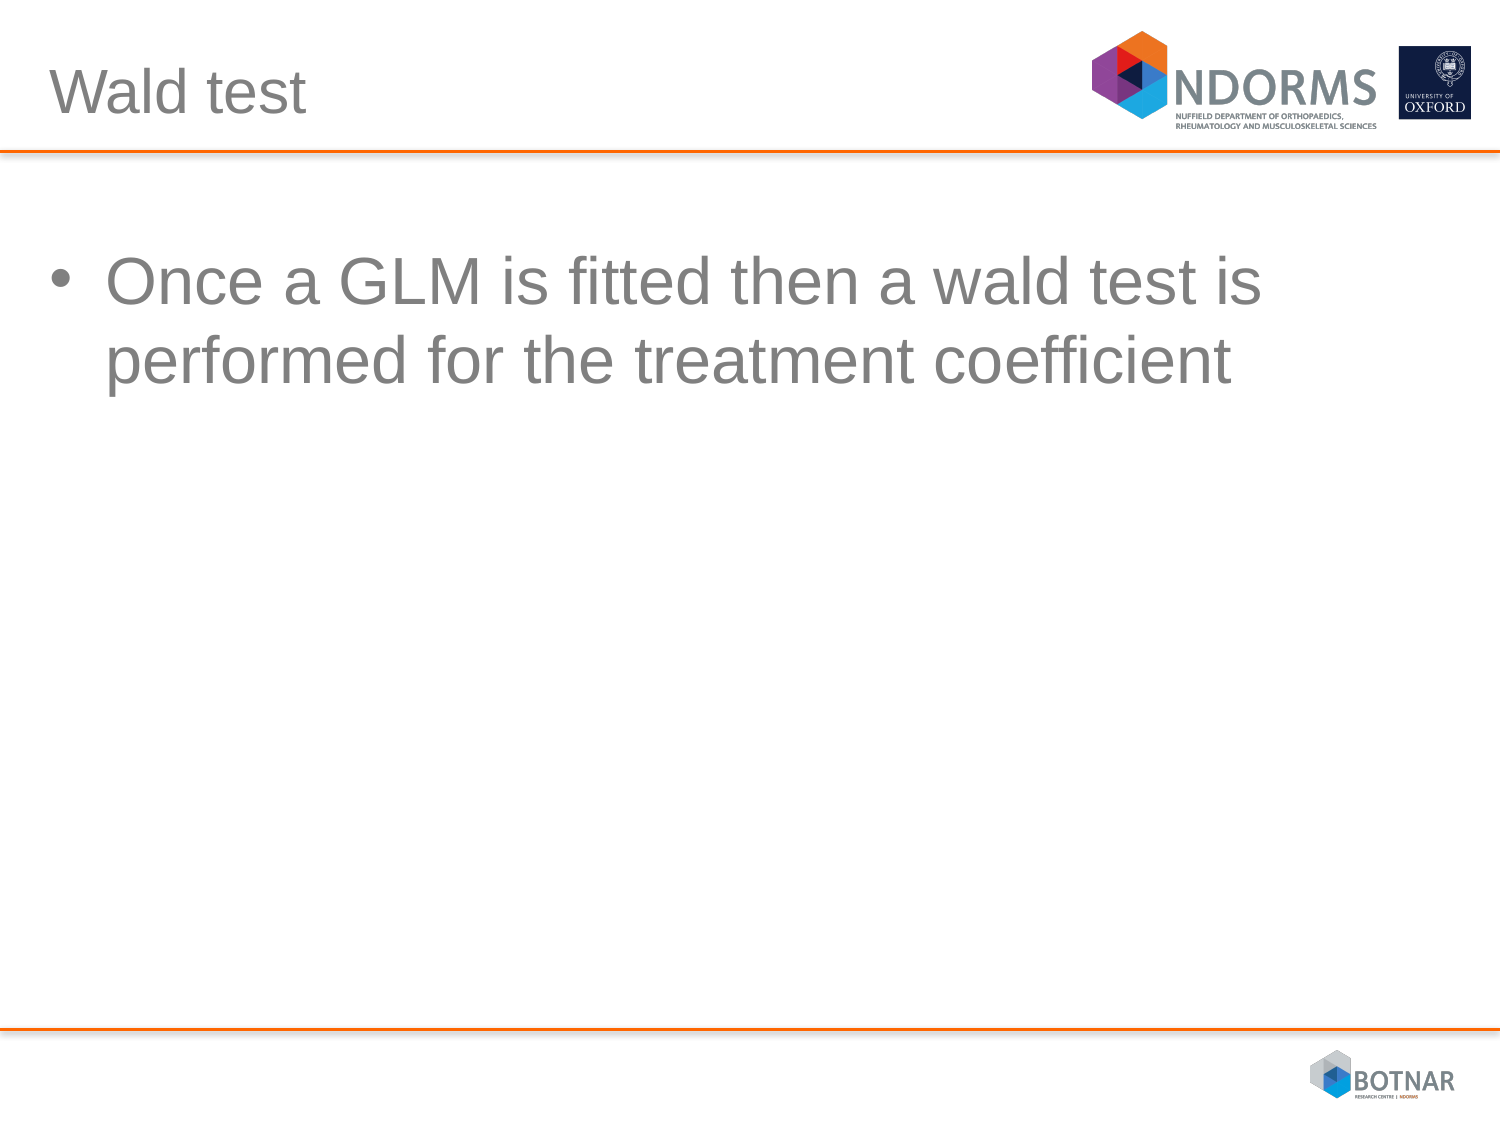

Wald test
Once a GLM is fitted then a wald test is performed for the treatment coefficient